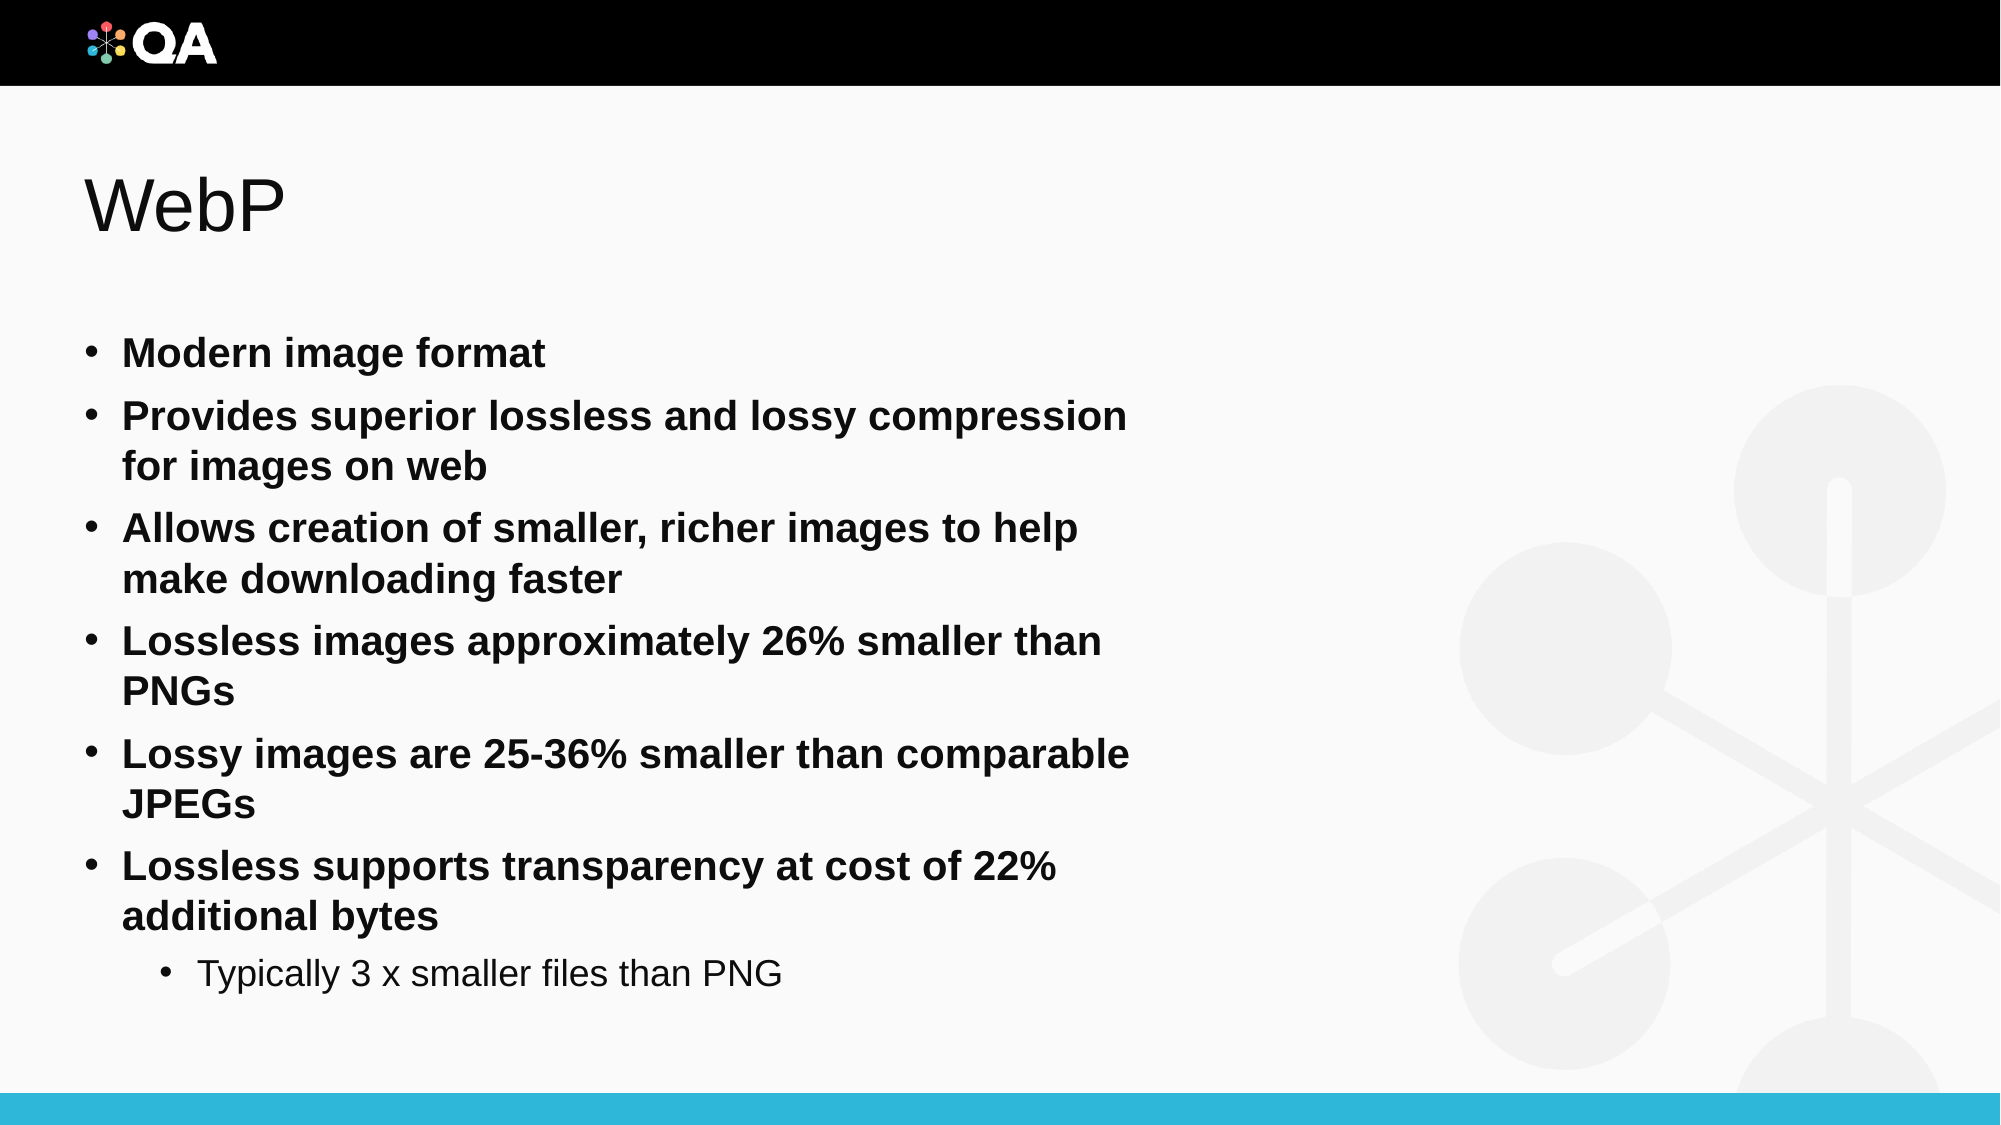

# WebP
Modern image format
Provides superior lossless and lossy compression for images on web
Allows creation of smaller, richer images to help make downloading faster
Lossless images approximately 26% smaller than PNGs
Lossy images are 25-36% smaller than comparable JPEGs
Lossless supports transparency at cost of 22% additional bytes
Typically 3 x smaller files than PNG